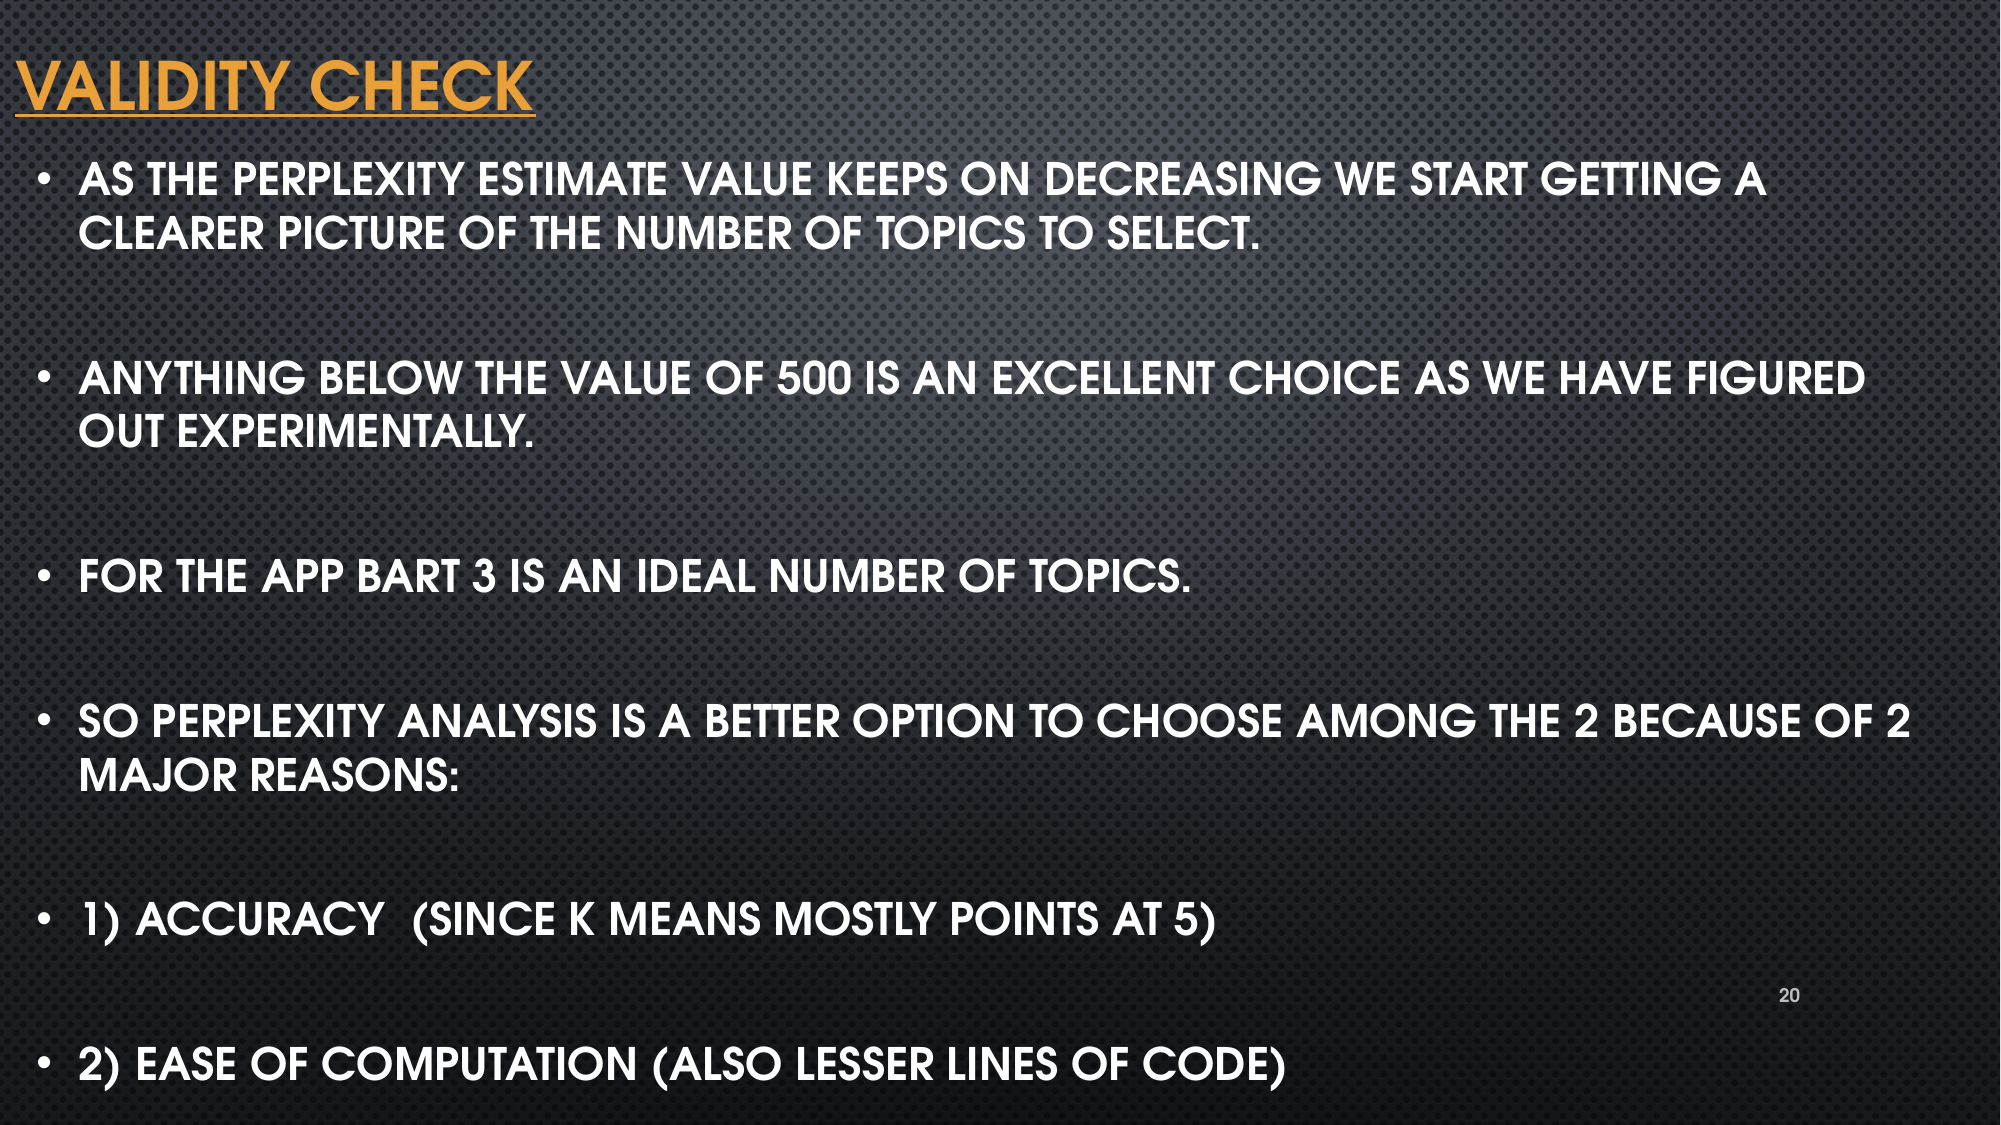

# validity check
as the perplexity estimate value keeps on decreasing we start getting a clearer picture of the number of topics to select.

anything below the value of 500 is an excellent choice as we have figured out experimentally.

for the app bart 3 is an ideal number of topics.

so perplexity analysis is a better option to choose among the 2 because of 2 major reasons:

1) Accuracy  (since K means mostly points at 5)

2) ease of computation (also lesser lines of code)
20